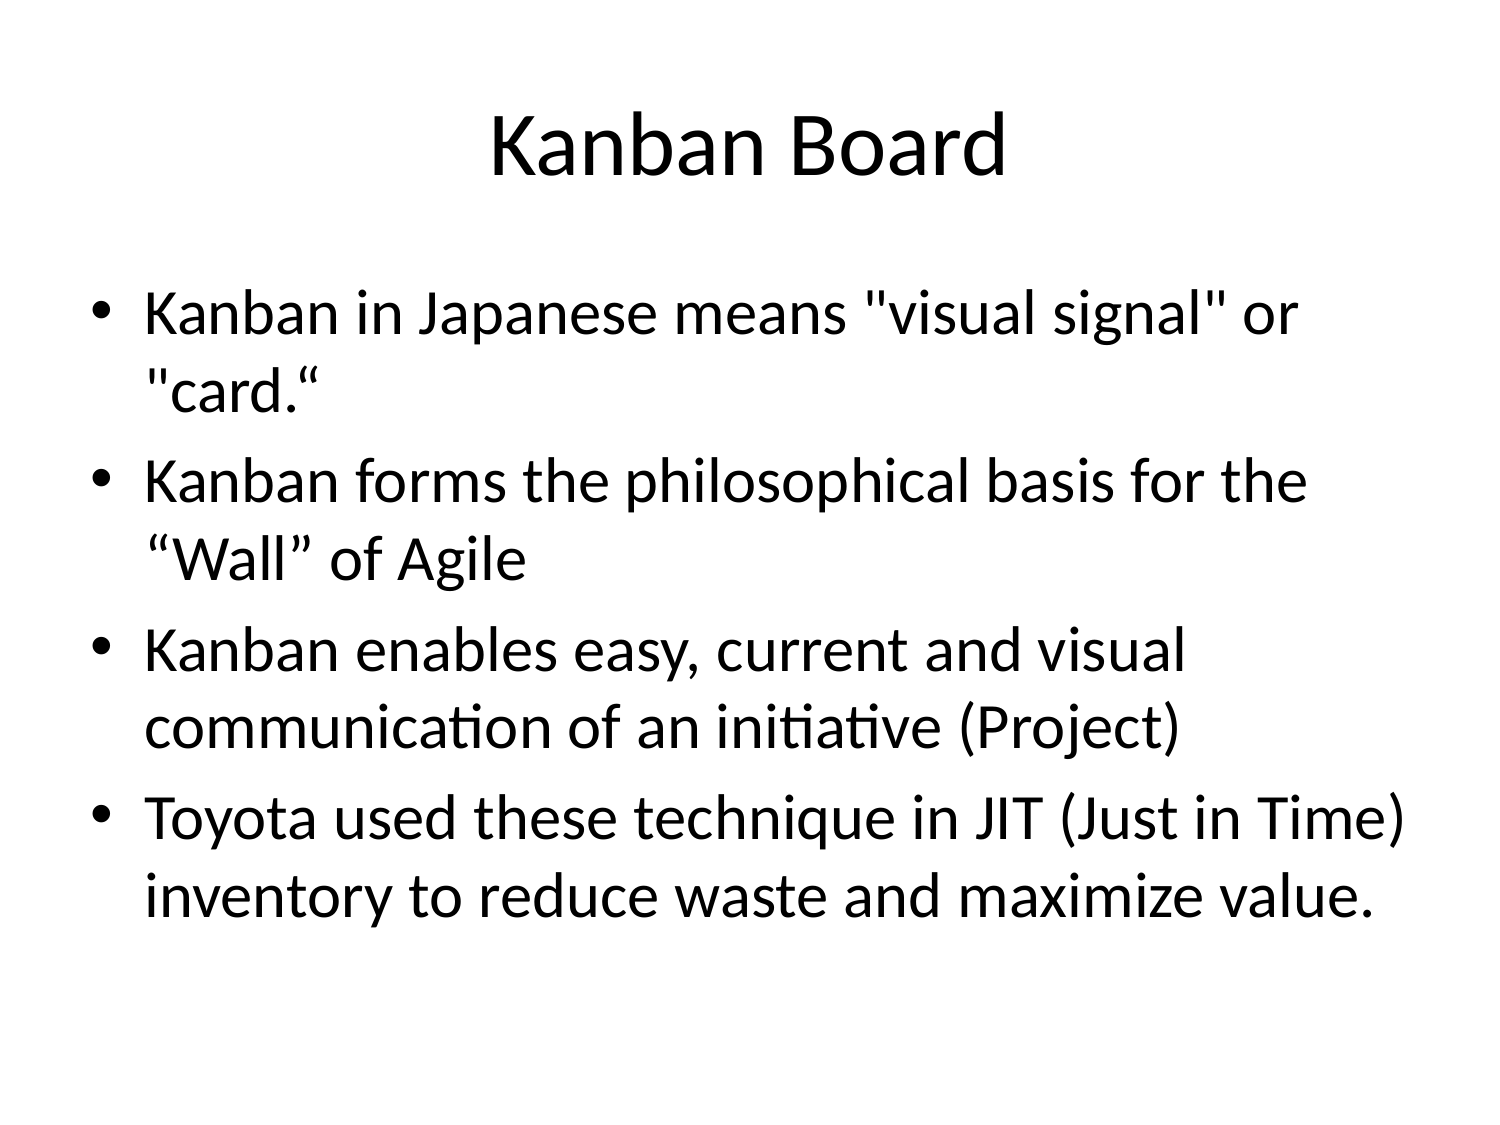

# Kanban Board
Kanban in Japanese means "visual signal" or "card.“
Kanban forms the philosophical basis for the “Wall” of Agile
Kanban enables easy, current and visual communication of an initiative (Project)
Toyota used these technique in JIT (Just in Time) inventory to reduce waste and maximize value.